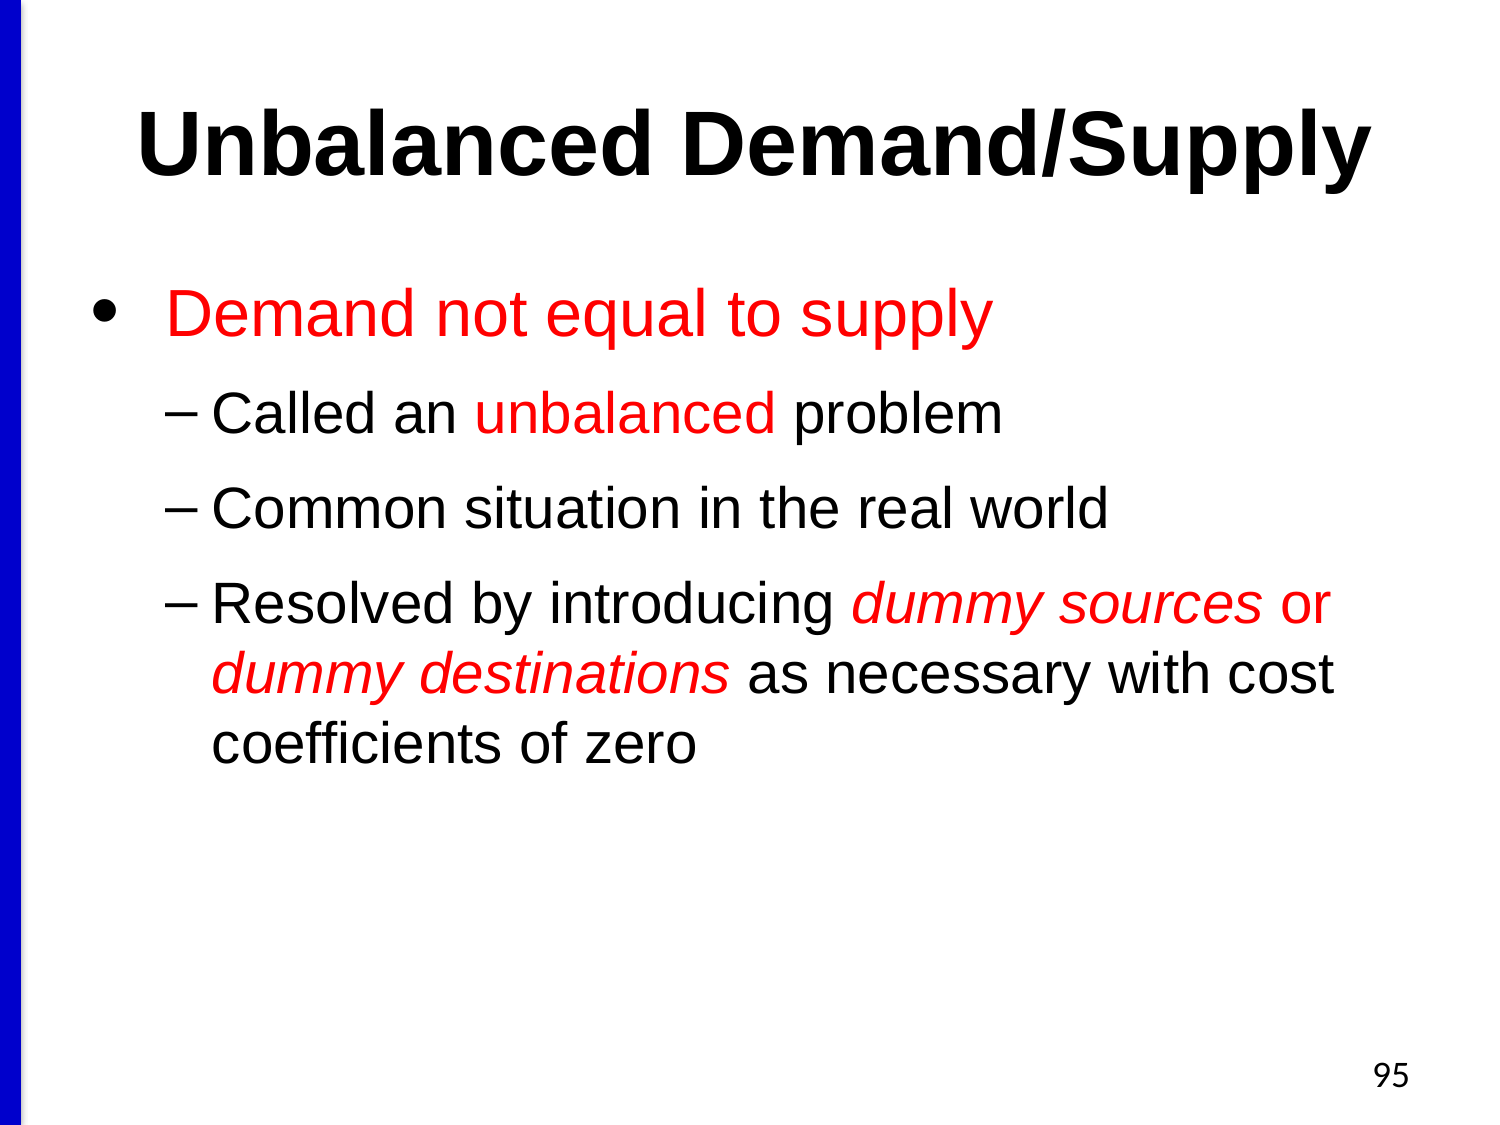

# Unbalanced Demand/Supply
Demand not equal to supply
Called an unbalanced problem
Common situation in the real world
Resolved by introducing dummy sources or dummy destinations as necessary with cost coefficients of zero

95